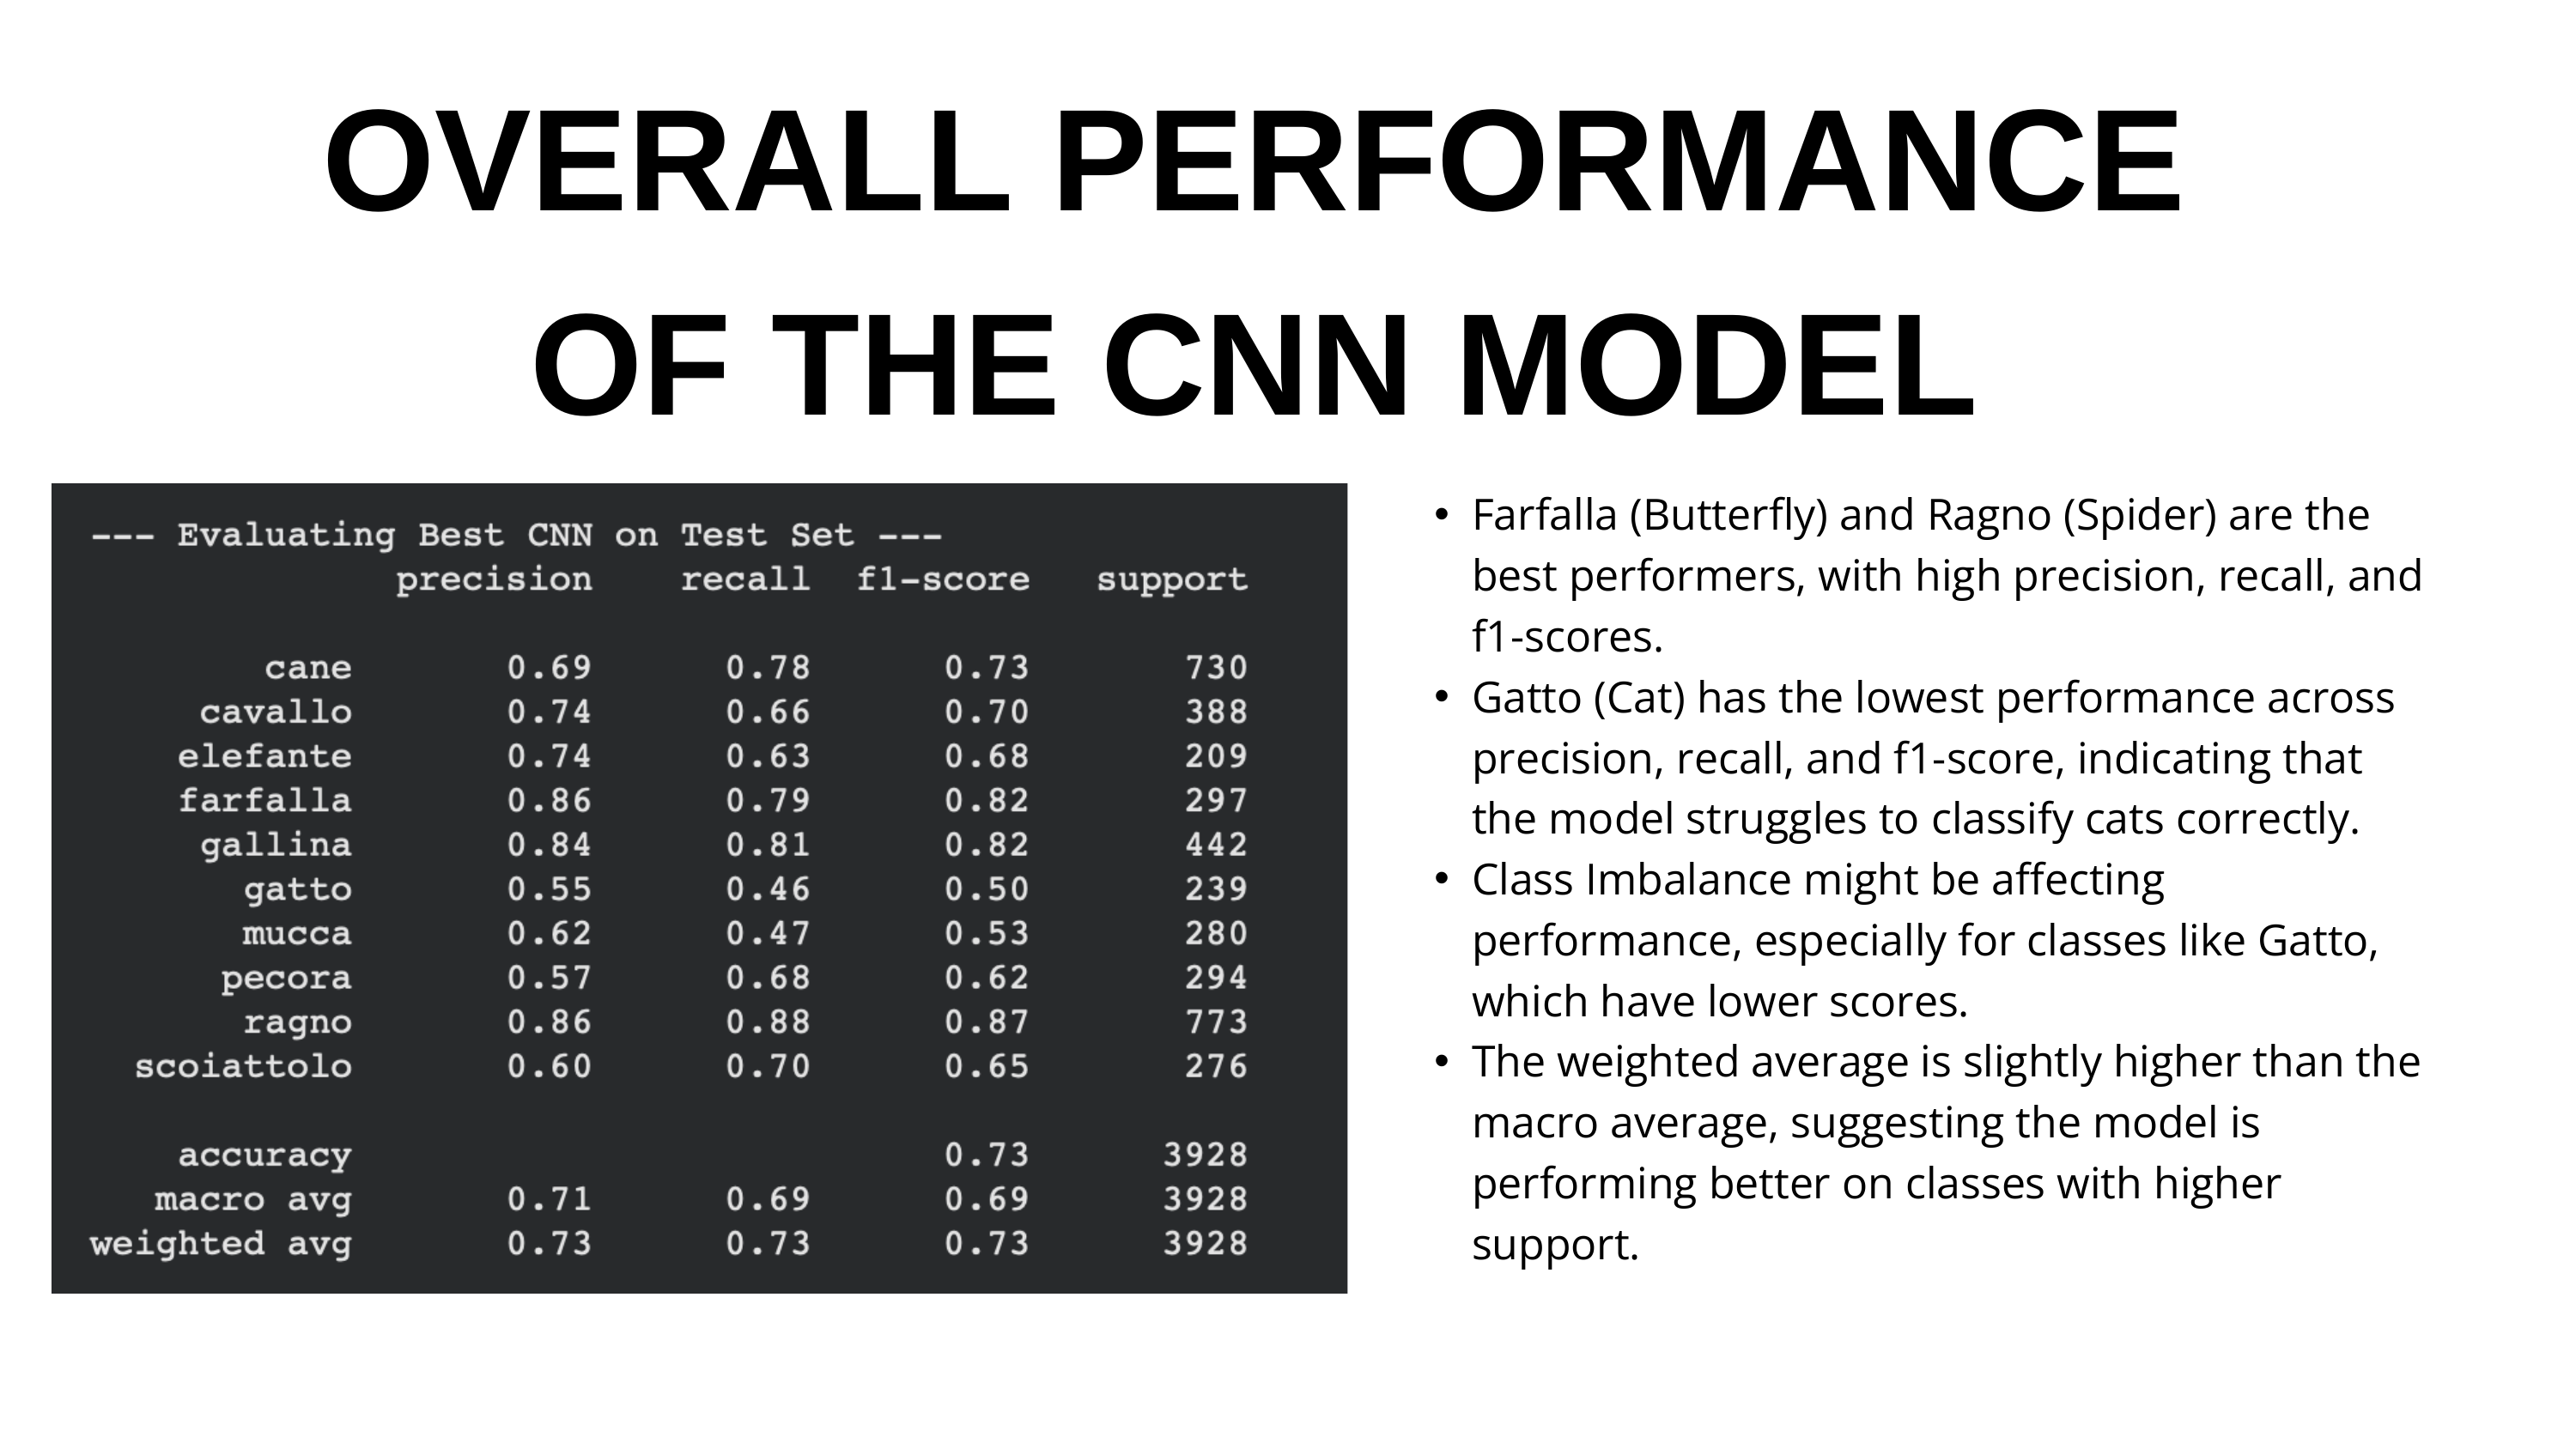

OVERALL PERFORMANCE OF THE CNN MODEL
Farfalla (Butterfly) and Ragno (Spider) are the best performers, with high precision, recall, and f1-scores.
Gatto (Cat) has the lowest performance across precision, recall, and f1-score, indicating that the model struggles to classify cats correctly.
Class Imbalance might be affecting performance, especially for classes like Gatto, which have lower scores.
The weighted average is slightly higher than the macro average, suggesting the model is performing better on classes with higher support.